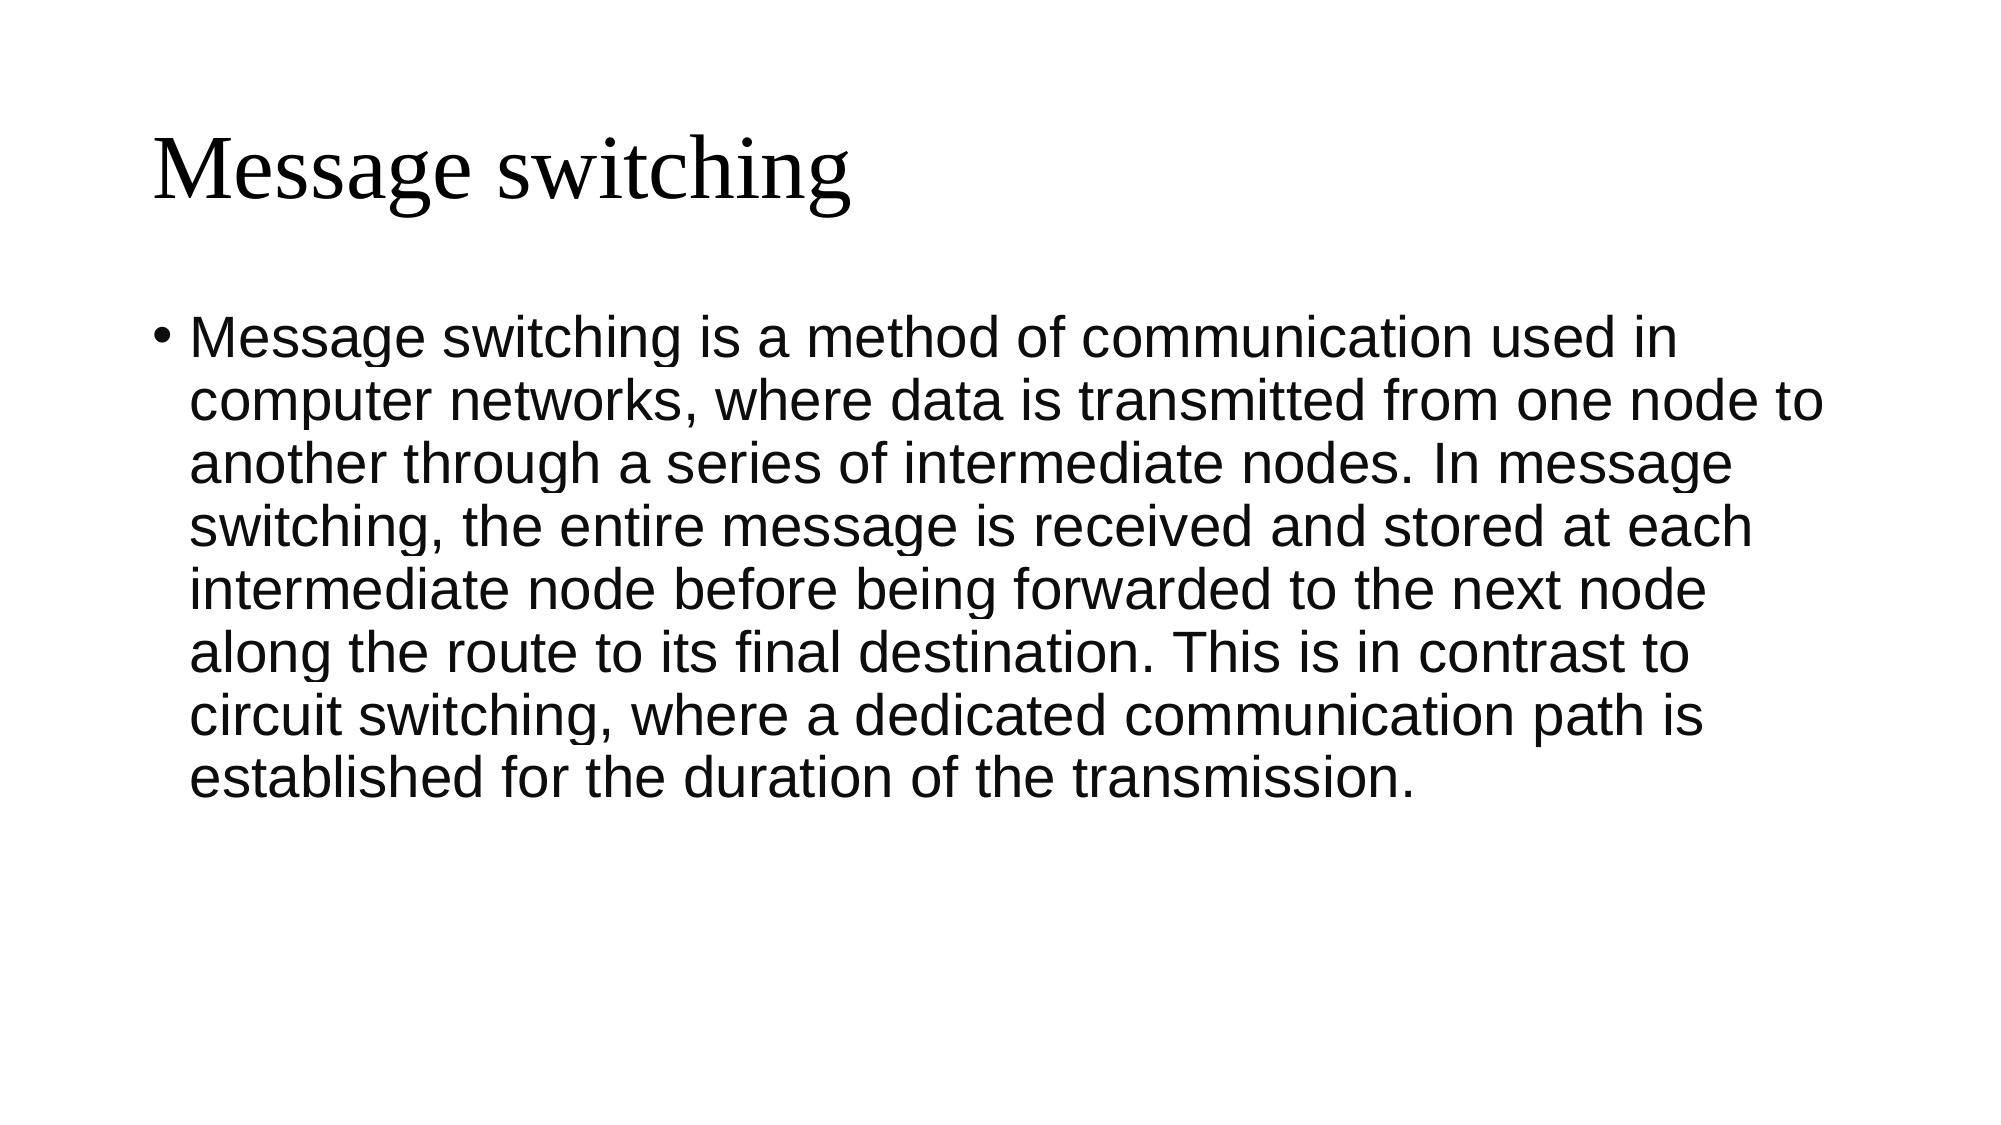

# Message switching
Message switching is a method of communication used in computer networks, where data is transmitted from one node to another through a series of intermediate nodes. In message switching, the entire message is received and stored at each intermediate node before being forwarded to the next node along the route to its final destination. This is in contrast to circuit switching, where a dedicated communication path is established for the duration of the transmission.